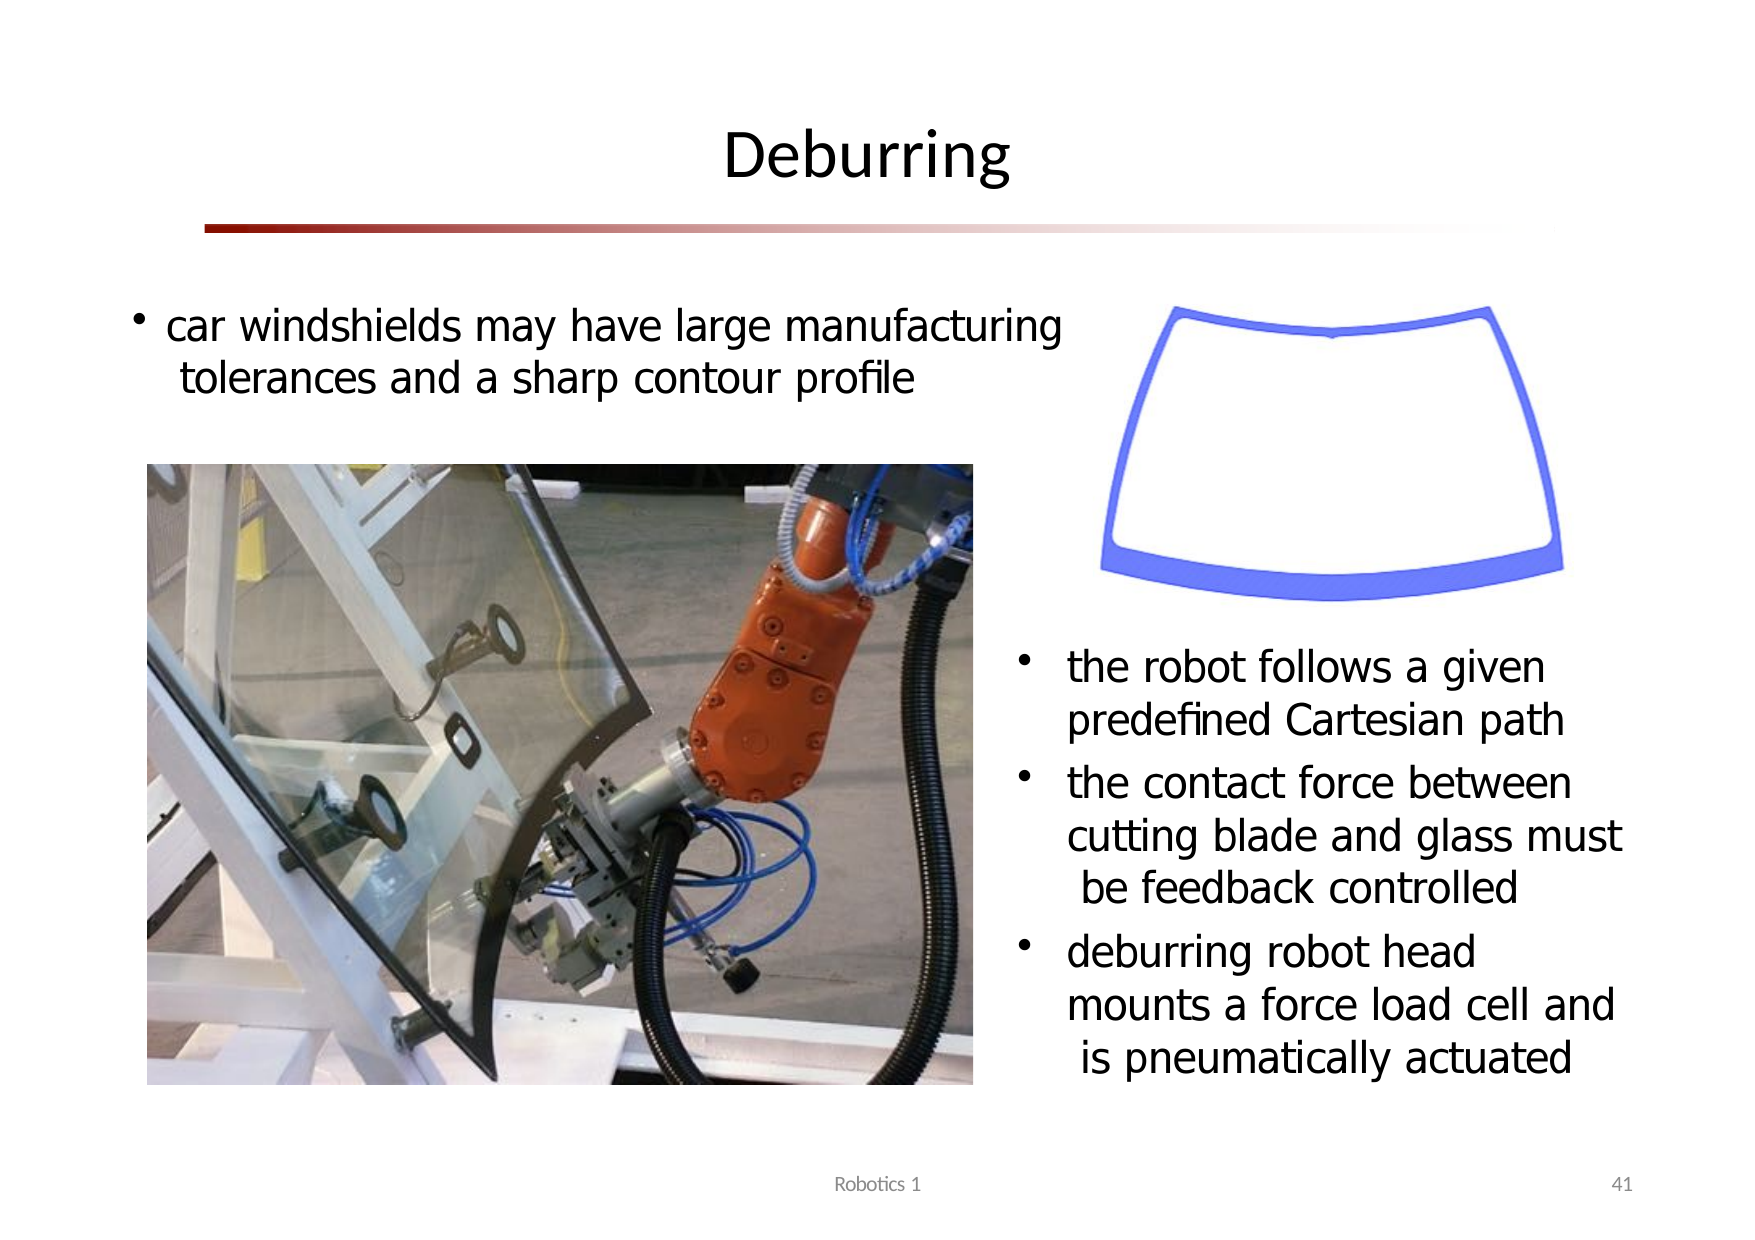

# Deburring

car windshields may have large manufacturing  tolerances and a sharp contour profile

the robot follows a given  predefined Cartesian path
the contact force between  cutting blade and glass must  be feedback controlled
deburring robot head  mounts a force load cell and  is pneumatically actuated
Robotics 1
41